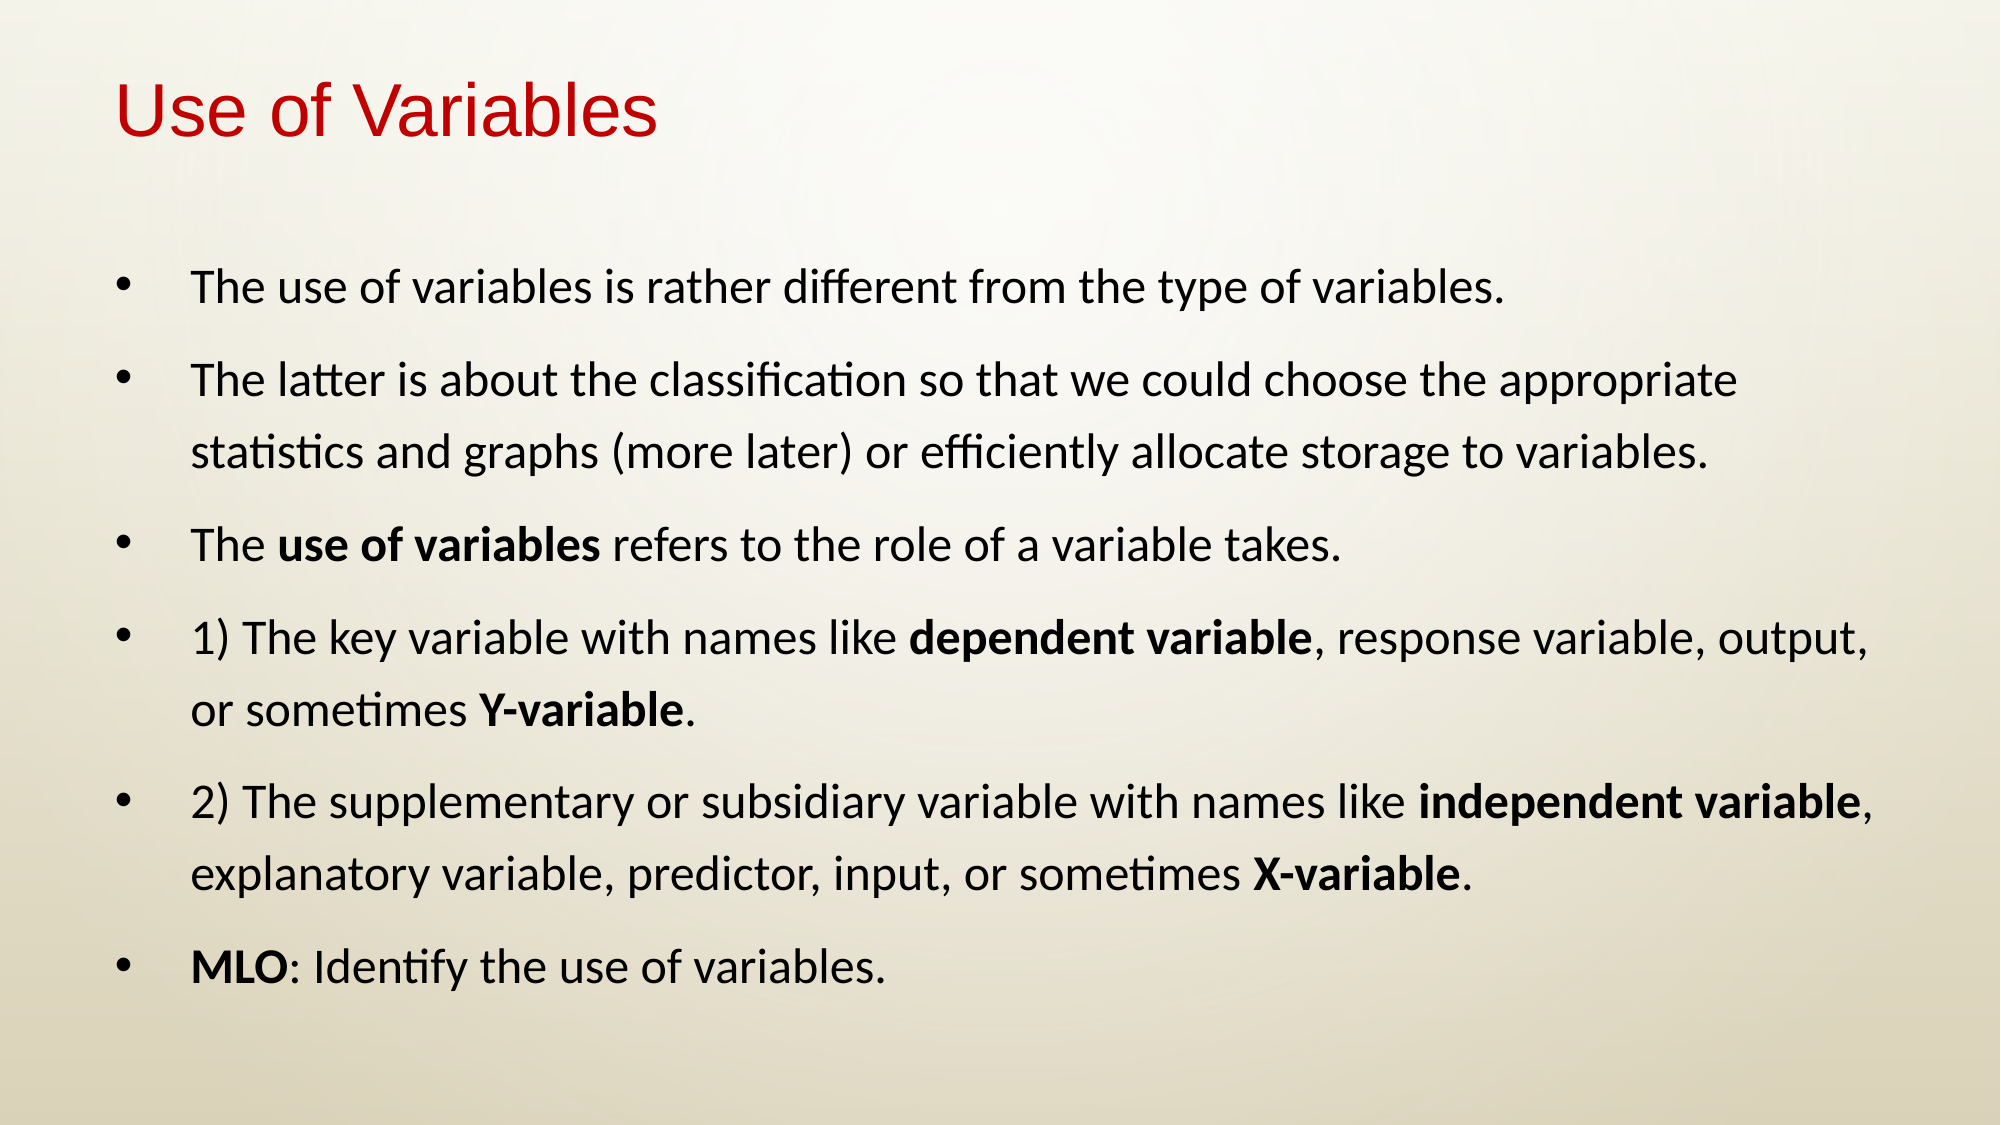

# Use of Variables
The use of variables is rather different from the type of variables.
The latter is about the classification so that we could choose the appropriate statistics and graphs (more later) or efficiently allocate storage to variables.
The use of variables refers to the role of a variable takes.
1) The key variable with names like dependent variable, response variable, output, or sometimes Y-variable.
2) The supplementary or subsidiary variable with names like independent variable, explanatory variable, predictor, input, or sometimes X-variable.
MLO: Identify the use of variables.